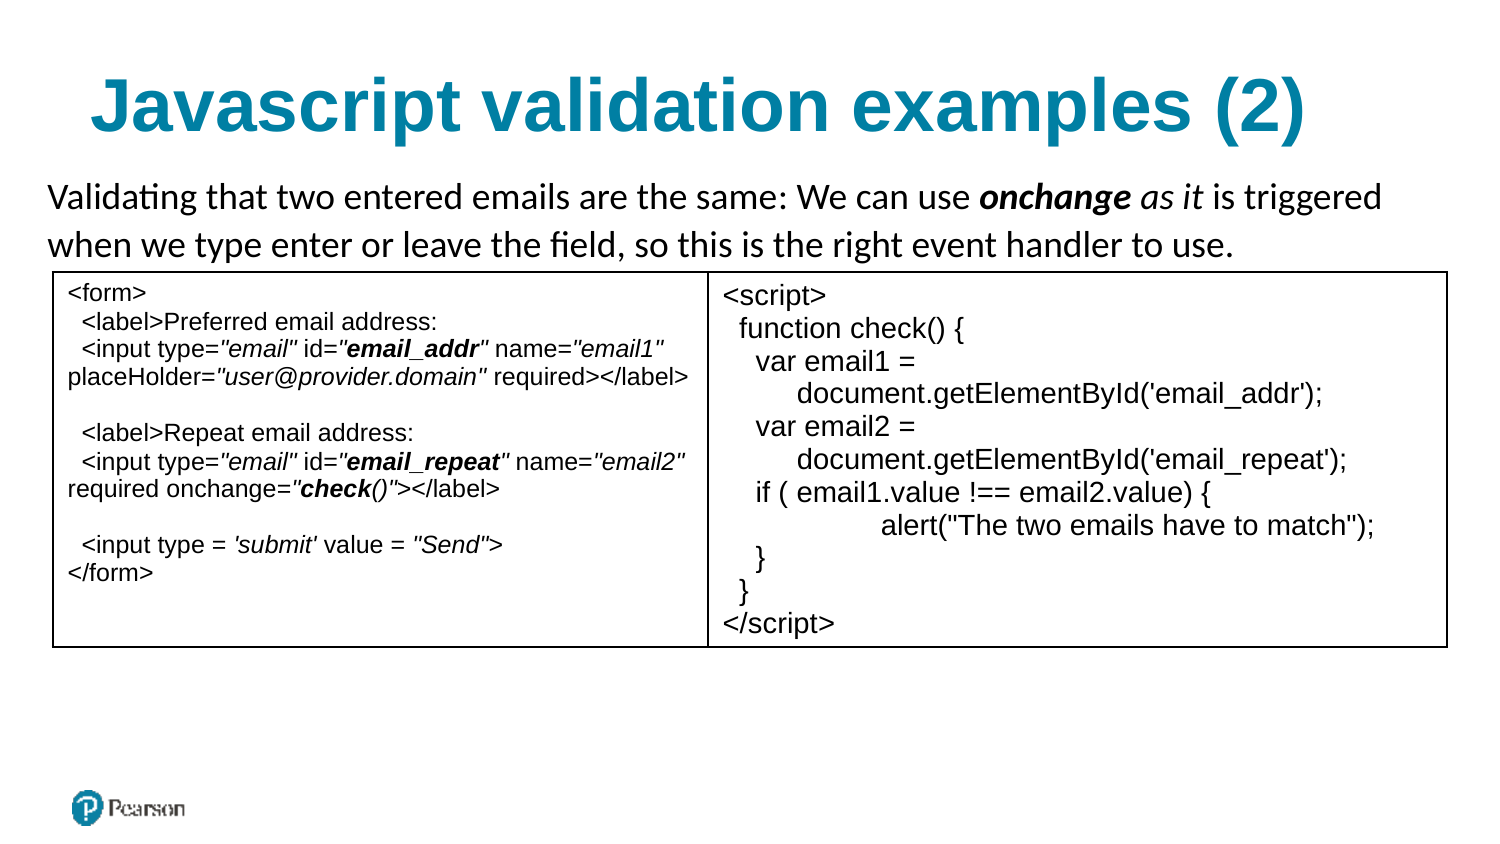

# Javascript validation examples (2)
Validating that two entered emails are the same: We can use onchange as it is triggered when we type enter or leave the field, so this is the right event handler to use.
| <form> <label>Preferred email address: <input type="email" id="email\_addr" name="email1" placeHolder="user@provider.domain" required></label>   <label>Repeat email address: <input type="email" id="email\_repeat" name="email2" required onchange="check()"></label>   <input type = 'submit' value = "Send"> </form> | <script> function check() { var email1 = document.getElementById('email\_addr'); var email2 = document.getElementById('email\_repeat'); if ( email1.value !== email2.value) { alert("The two emails have to match"); } } </script> |
| --- | --- |